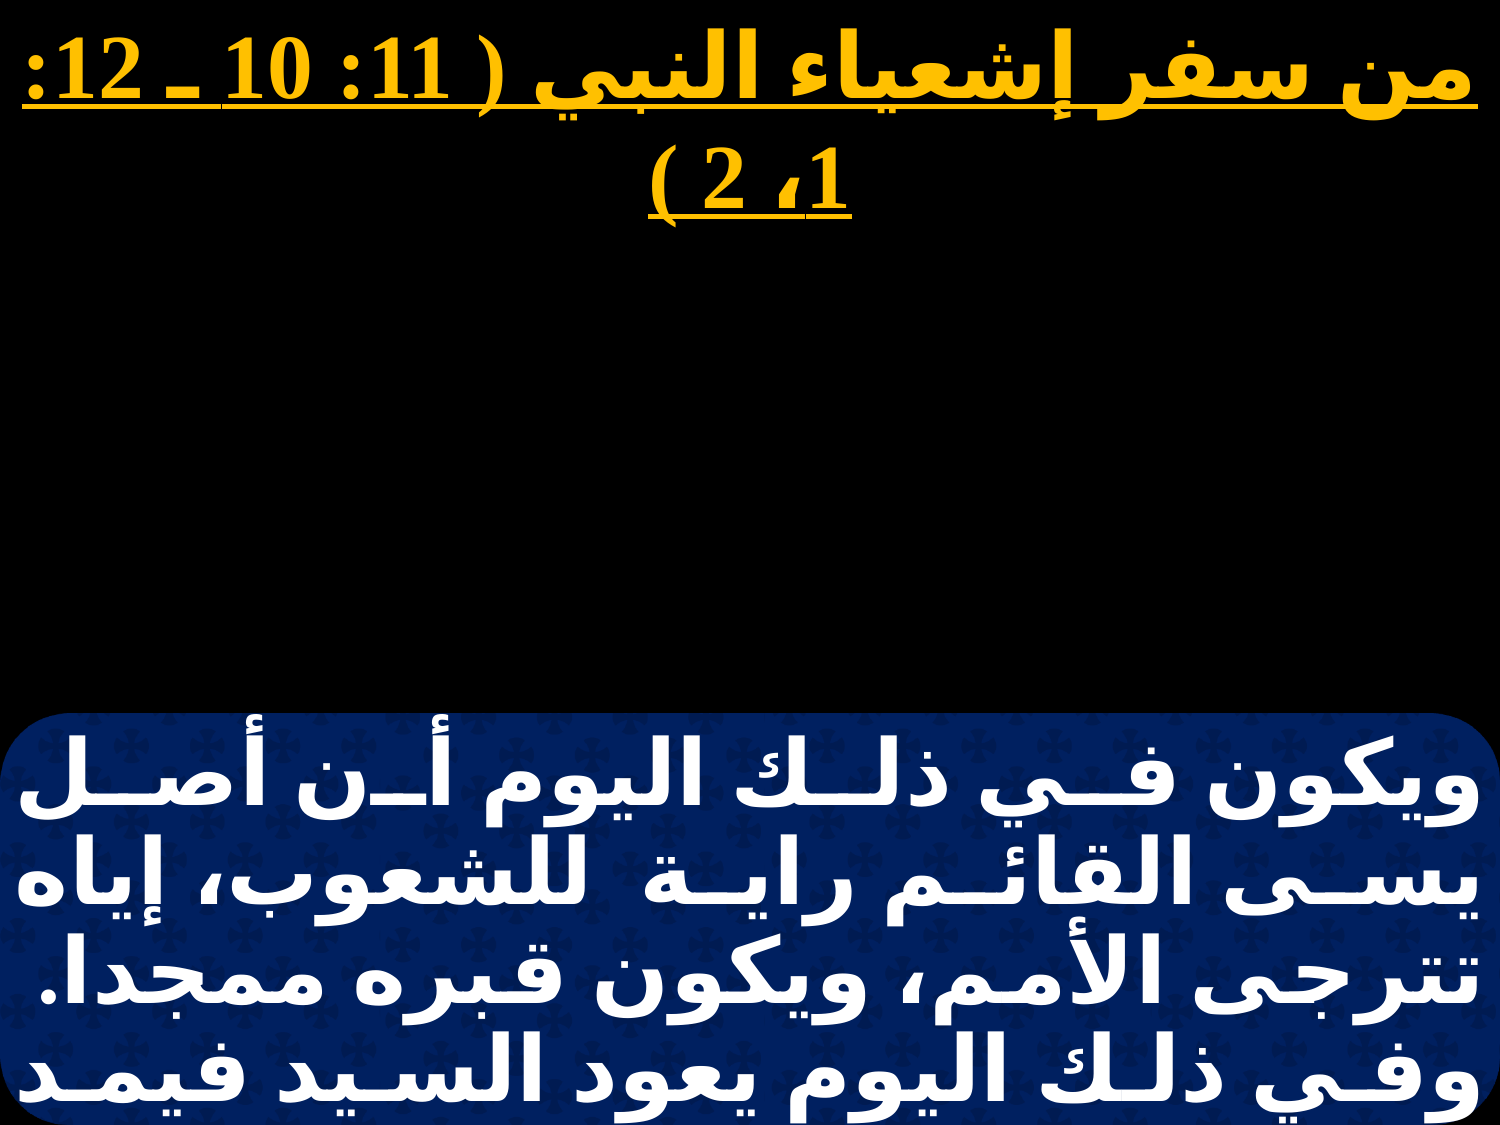

من سفر إشعياء النبي ( 11: 10 ـ 12: 1، 2 )
ويكون في ذلك اليوم أن أصل يسى القائم راية  للشعوب، إياه تترجى الأمم، ويكون قبره ممجدا.  وفي ذلك اليوم يعود السيد فيمد يده ليقتني بقية  شعبه، الذي بقي منه في أشور، ومصر، وبابل،